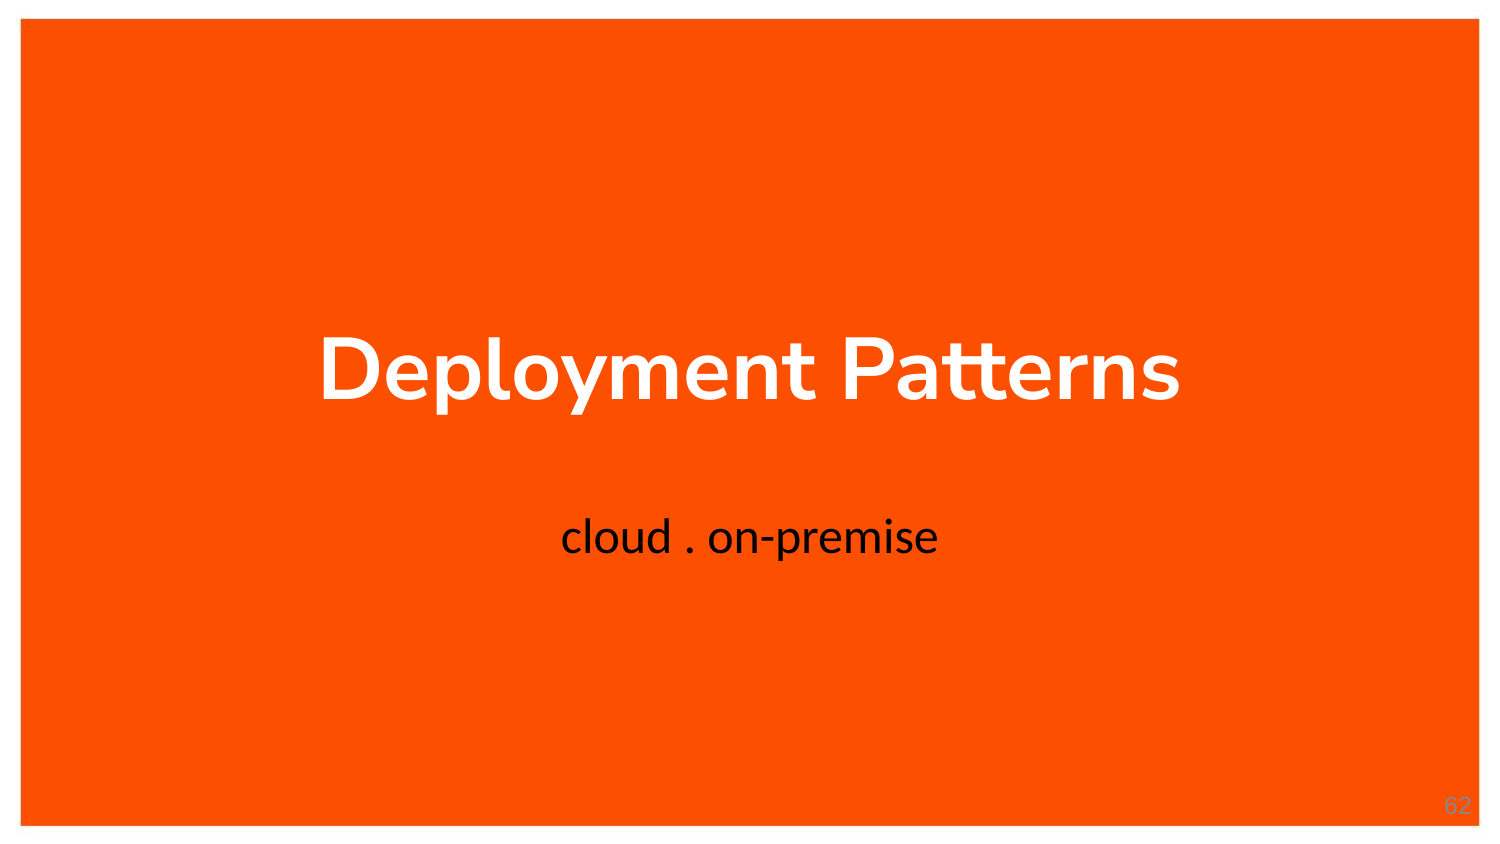

# Deployment Patterns
cloud . on-premise
62